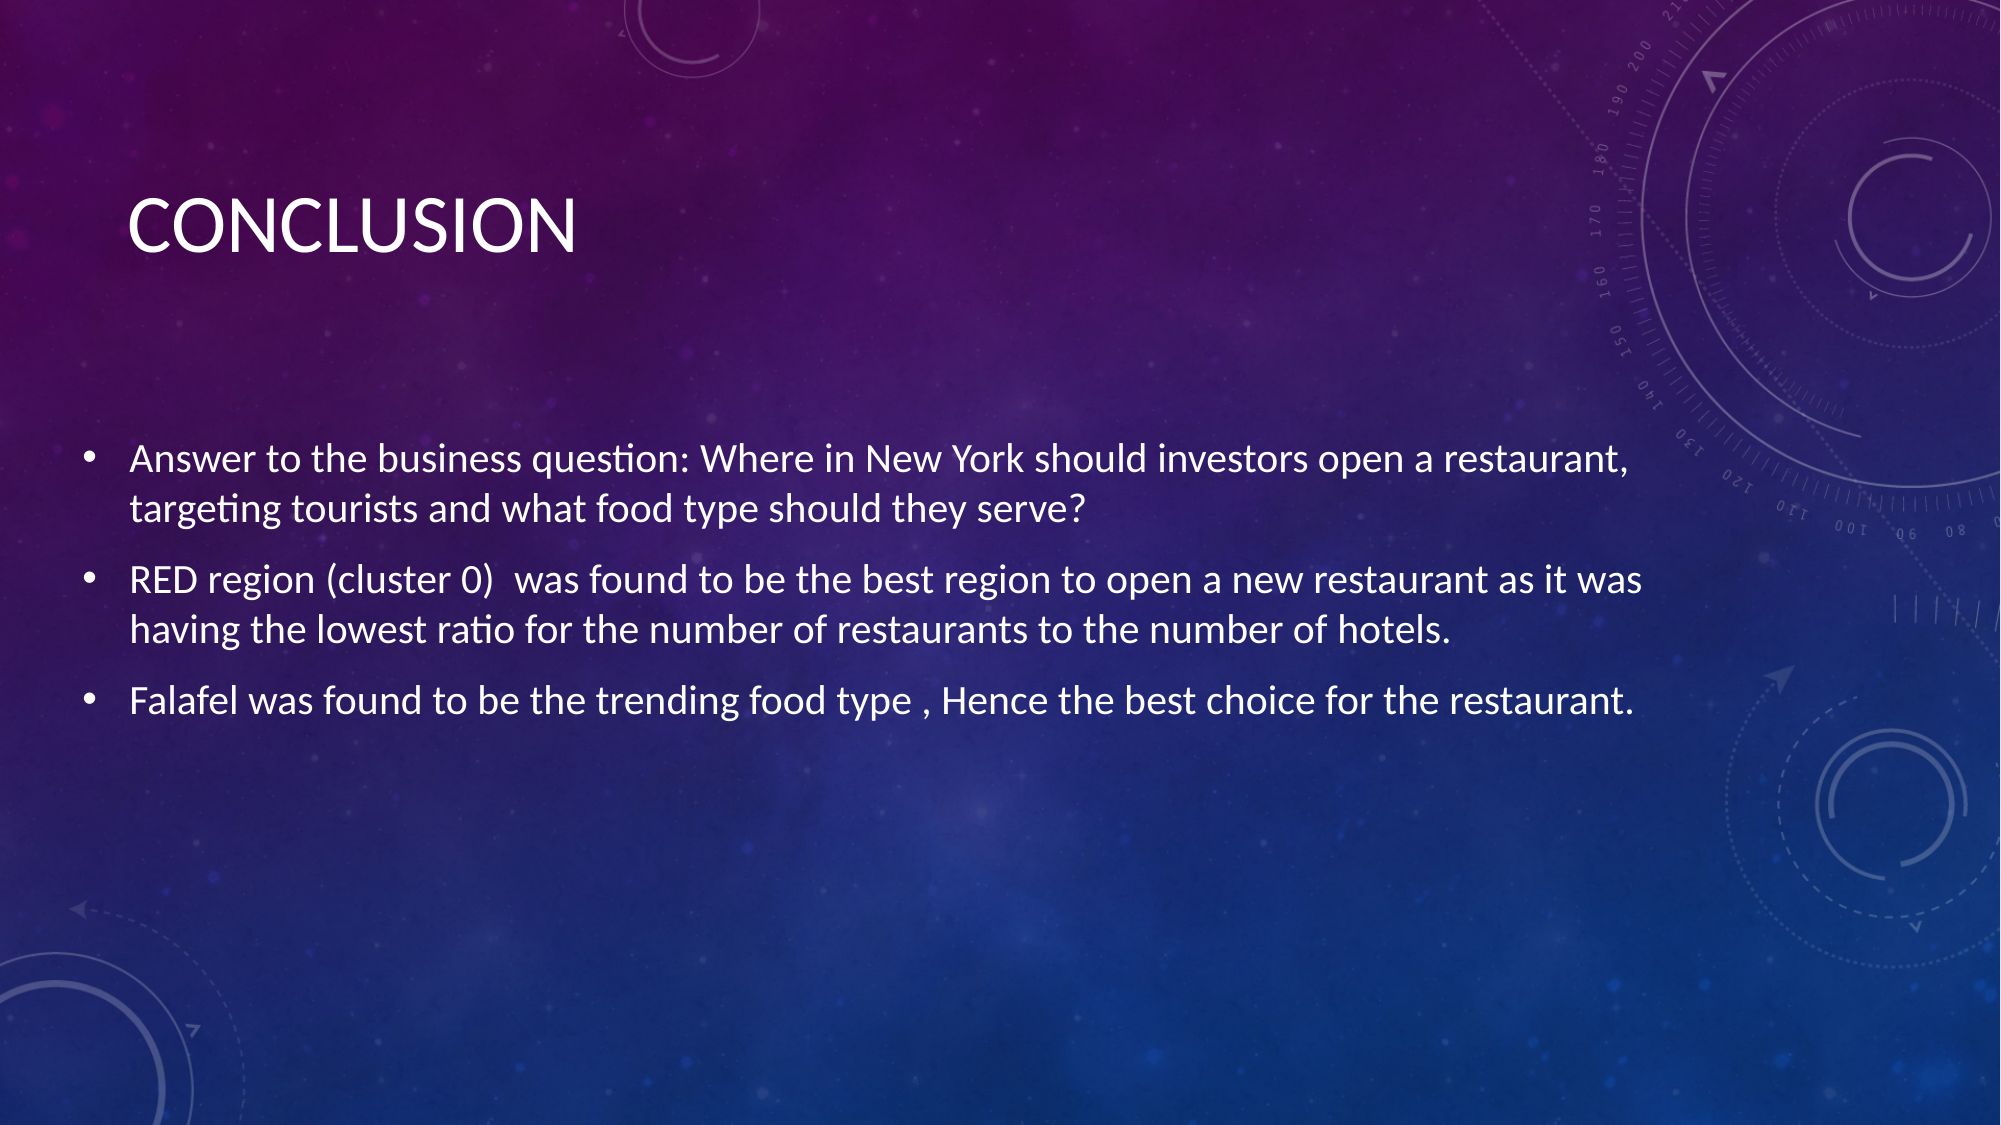

# CONCLUSION
Answer to the business question: Where in New York should investors open a restaurant, targeting tourists and what food type should they serve?
RED region (cluster 0)  was found to be the best region to open a new restaurant as it was having the lowest ratio for the number of restaurants to the number of hotels.
Falafel was found to be the trending food type , Hence the best choice for the restaurant.